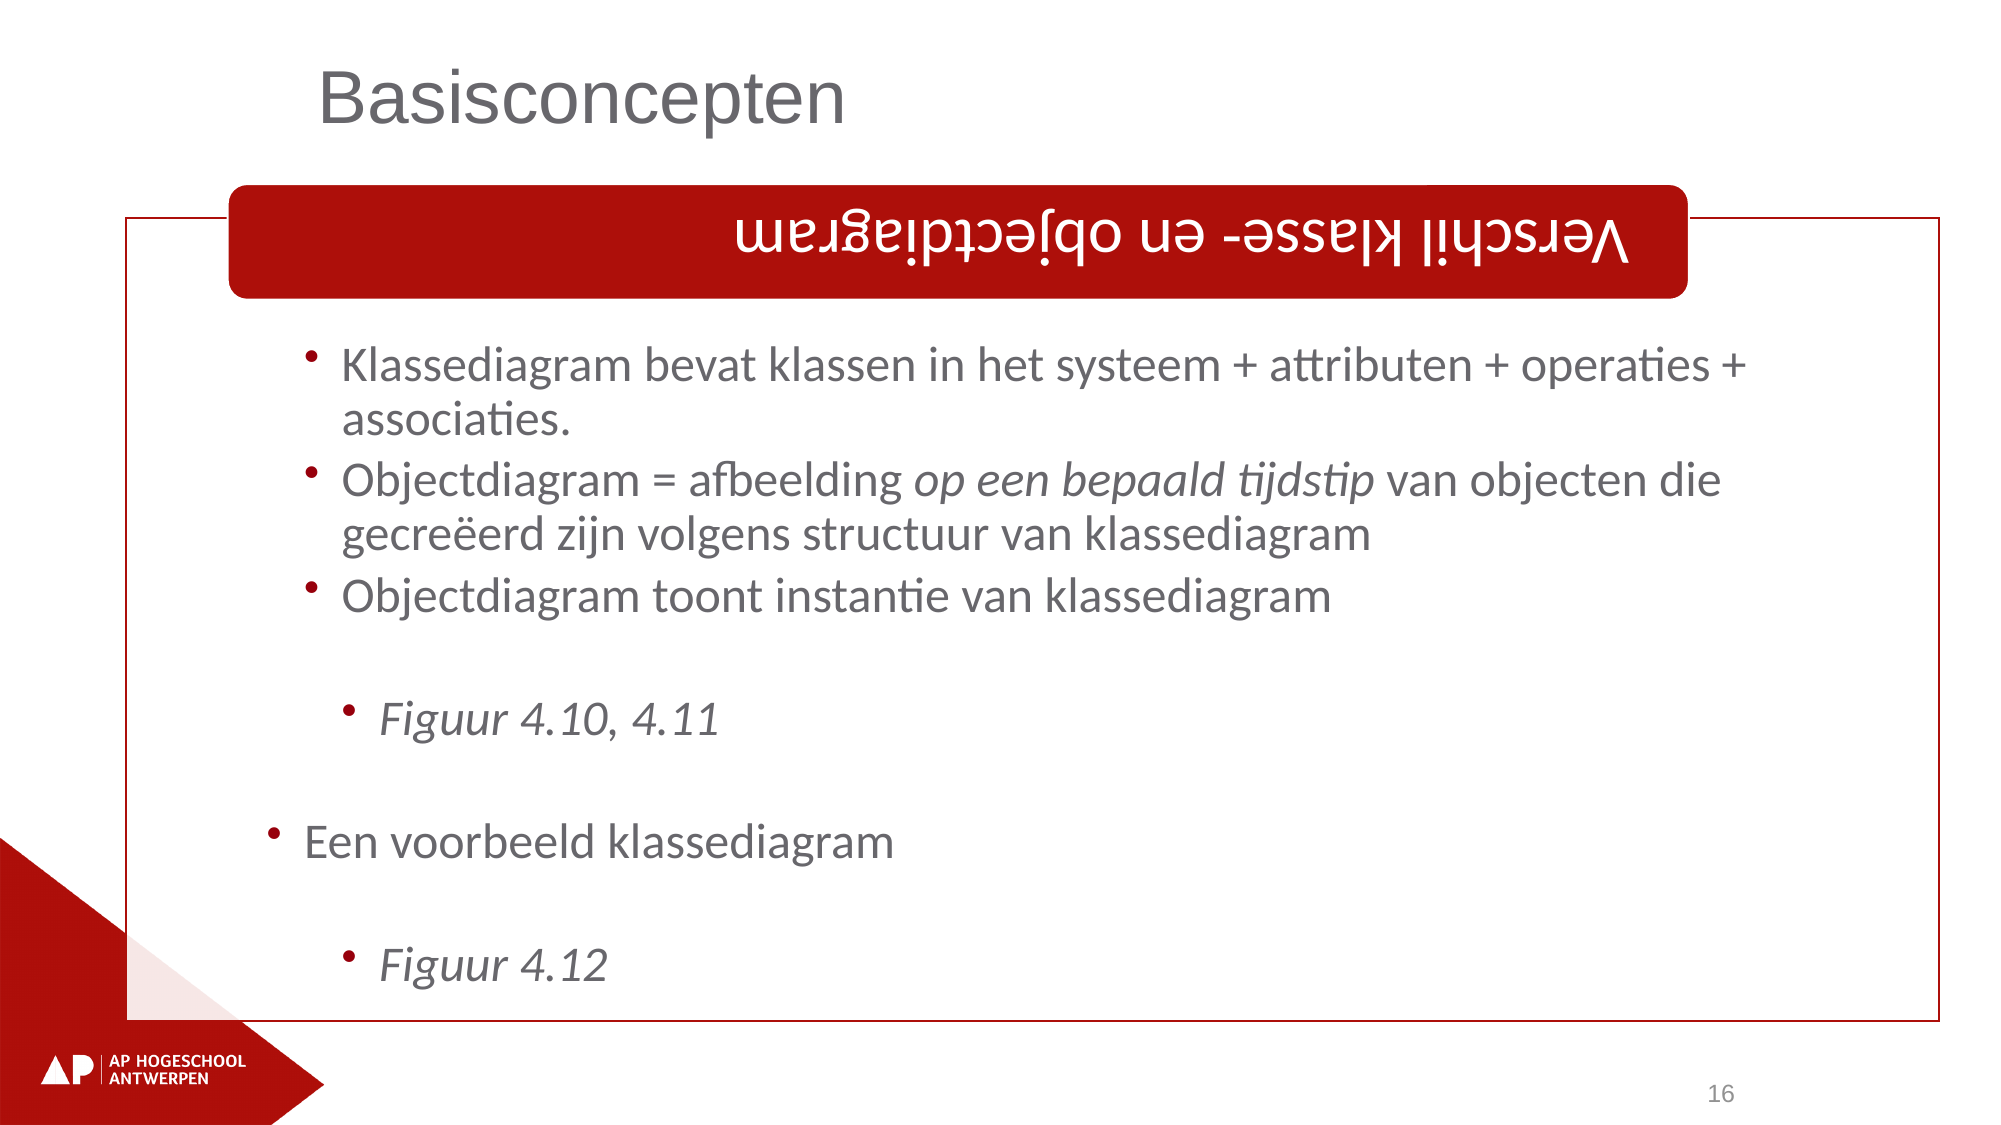

Basisconcepten

Klassediagram bevat klassen in het systeem + attributen + operaties + associaties.
Objectdiagram = afbeelding op een bepaald tijdstip van objecten die gecreëerd zijn volgens structuur van klassediagram
Objectdiagram toont instantie van klassediagram

Figuur 4.10, 4.11

Een voorbeeld klassediagram

Figuur 4.12

Verschil klasse- en objectdiagram
16